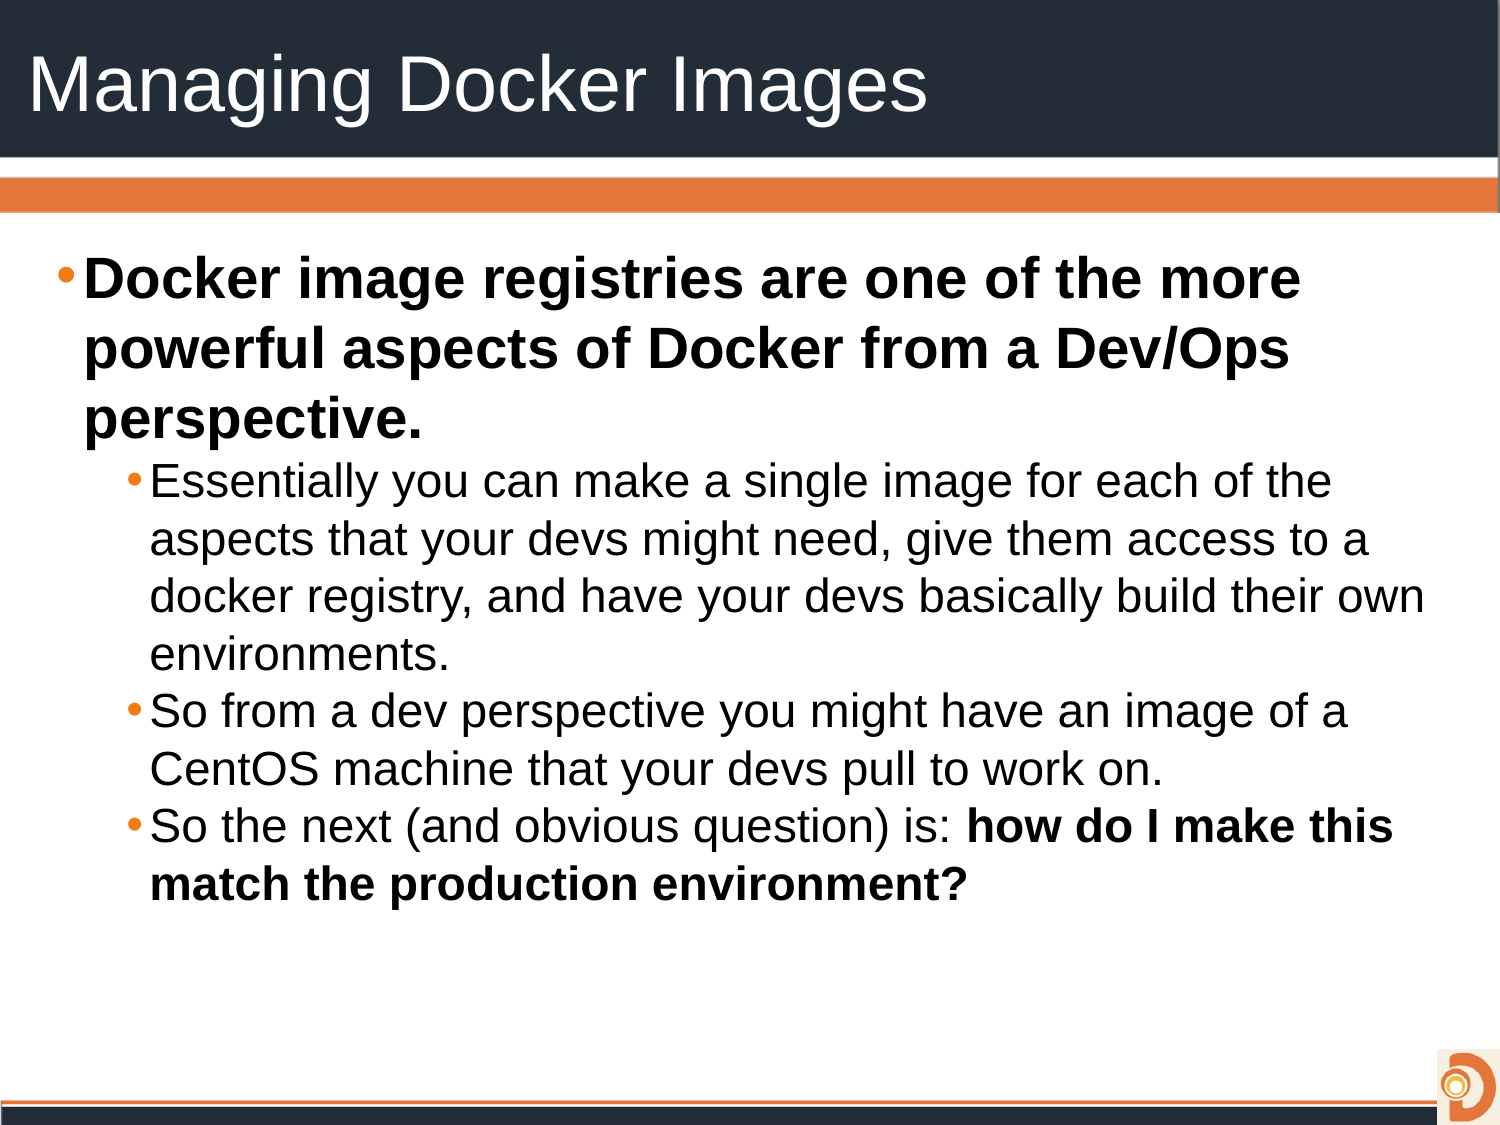

# Managing Docker Images
Docker image registries are one of the more powerful aspects of Docker from a Dev/Ops perspective.
Essentially you can make a single image for each of the aspects that your devs might need, give them access to a docker registry, and have your devs basically build their own environments.
So from a dev perspective you might have an image of a CentOS machine that your devs pull to work on.
So the next (and obvious question) is: how do I make this match the production environment?